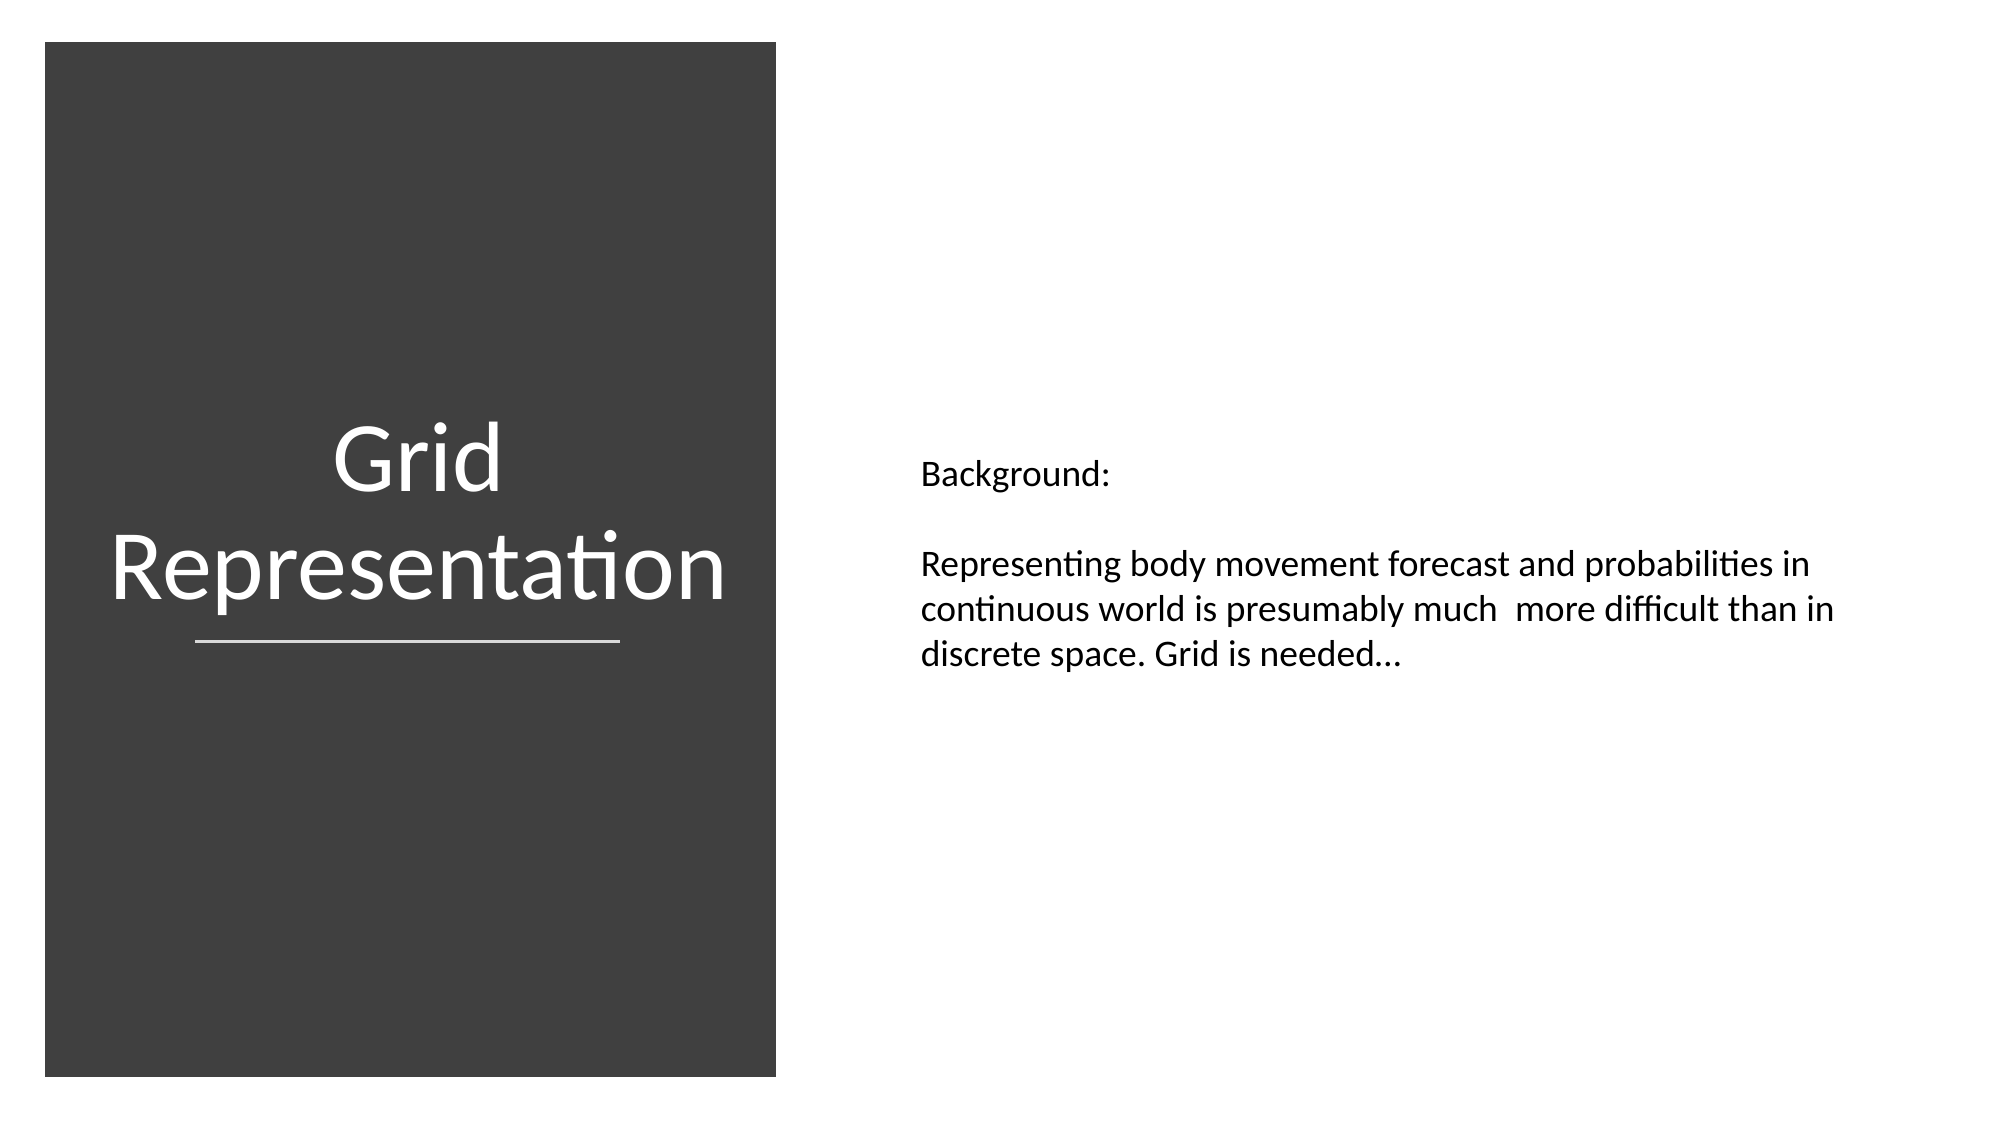

Grid Representation
Background:

Representing body movement forecast and probabilities in continuous world is presumably much  more difficult than in discrete space. Grid is needed…